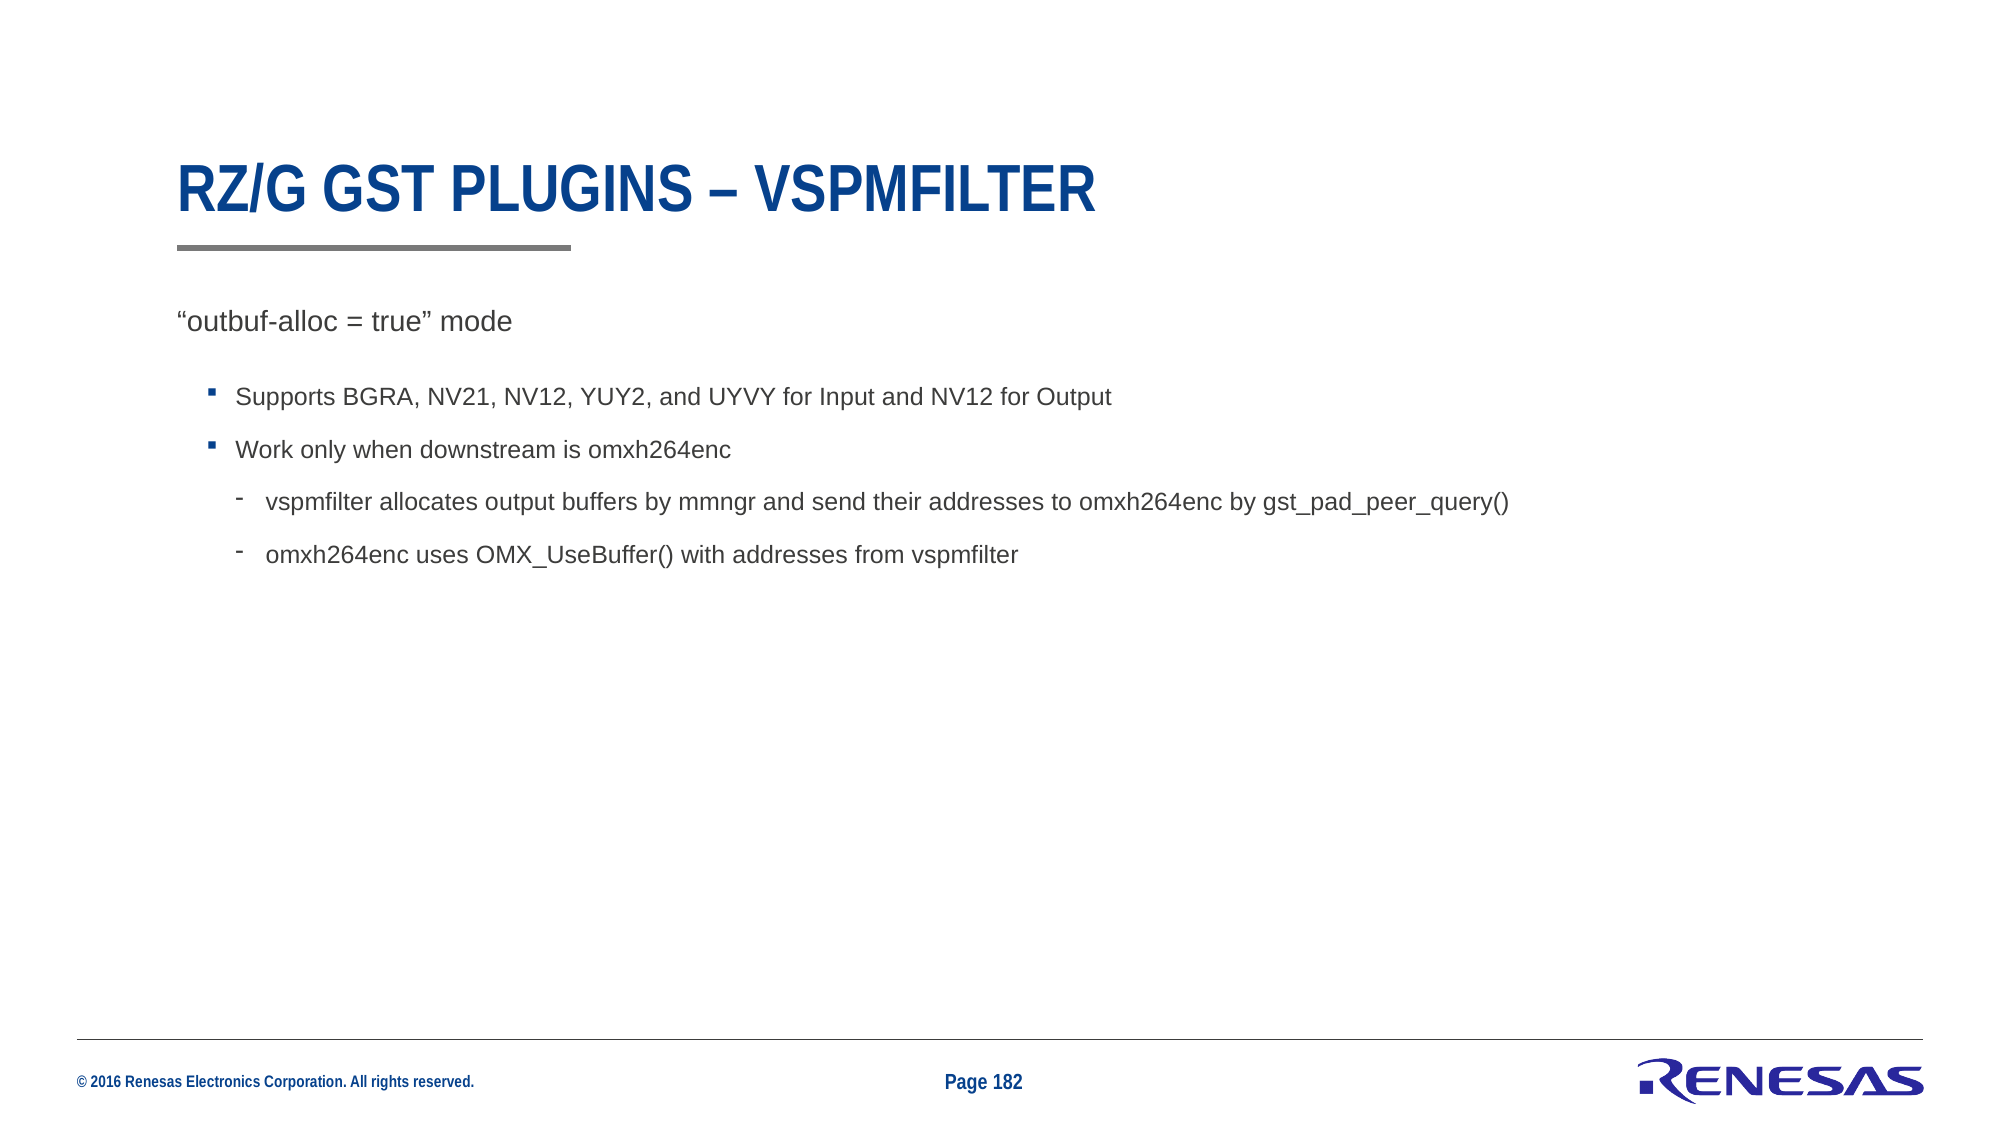

# RZ/G GST plugins – vspmfilter
“outbuf-alloc = true” mode
Supports BGRA, NV21, NV12, YUY2, and UYVY for Input and NV12 for Output
Work only when downstream is omxh264enc
vspmfilter allocates output buffers by mmngr and send their addresses to omxh264enc by gst_pad_peer_query()
omxh264enc uses OMX_UseBuffer() with addresses from vspmfilter
Page 182